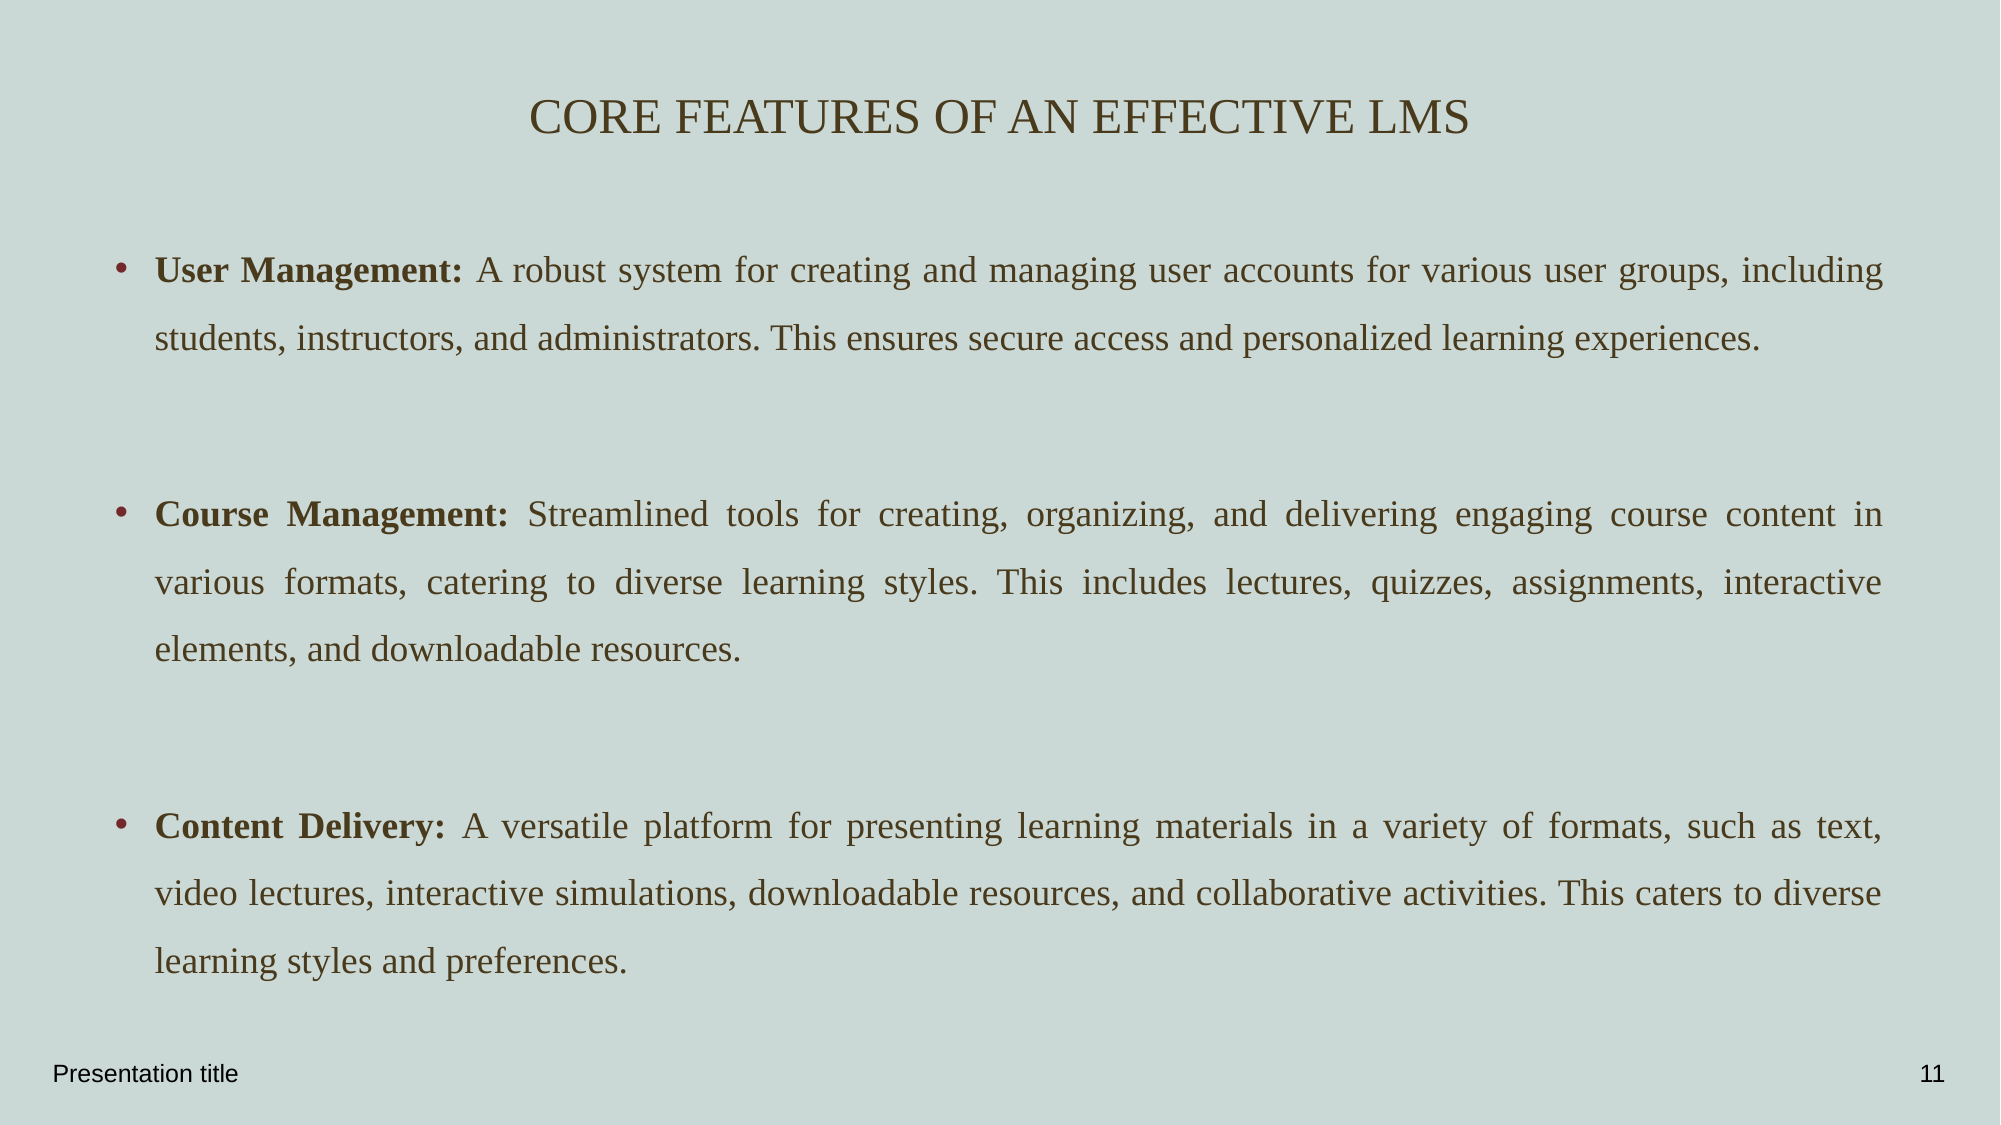

# CORE FEATURES OF AN EFFECTIVE LMS
User Management: A robust system for creating and managing user accounts for various user groups, including students, instructors, and administrators. This ensures secure access and personalized learning experiences.

Course Management: Streamlined tools for creating, organizing, and delivering engaging course content in various formats, catering to diverse learning styles. This includes lectures, quizzes, assignments, interactive elements, and downloadable resources.

Content Delivery: A versatile platform for presenting learning materials in a variety of formats, such as text, video lectures, interactive simulations, downloadable resources, and collaborative activities. This caters to diverse learning styles and preferences.
Presentation title
11